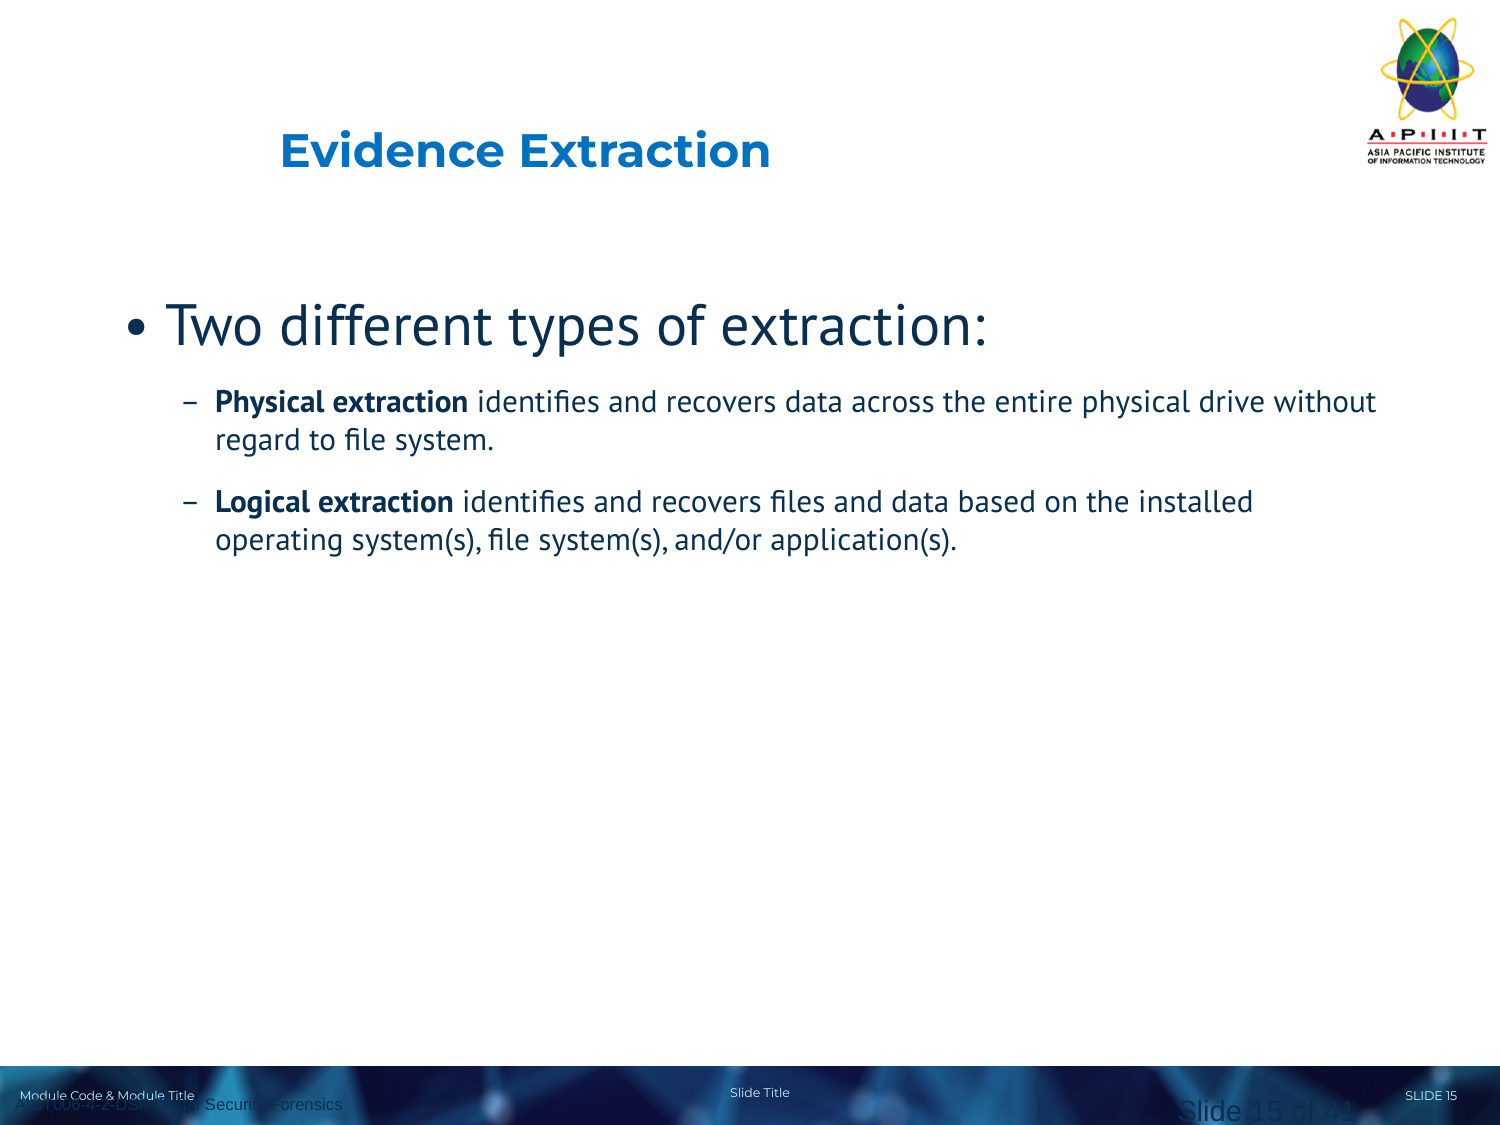

# Evidence Extraction
•	Two different types of extraction:
–	Physical extraction identifies and recovers data across the entire physical drive without regard to file system.
–	Logical extraction identifies and recovers files and data based on the installed operating system(s), file system(s), and/or application(s).
Slide 15 of 41